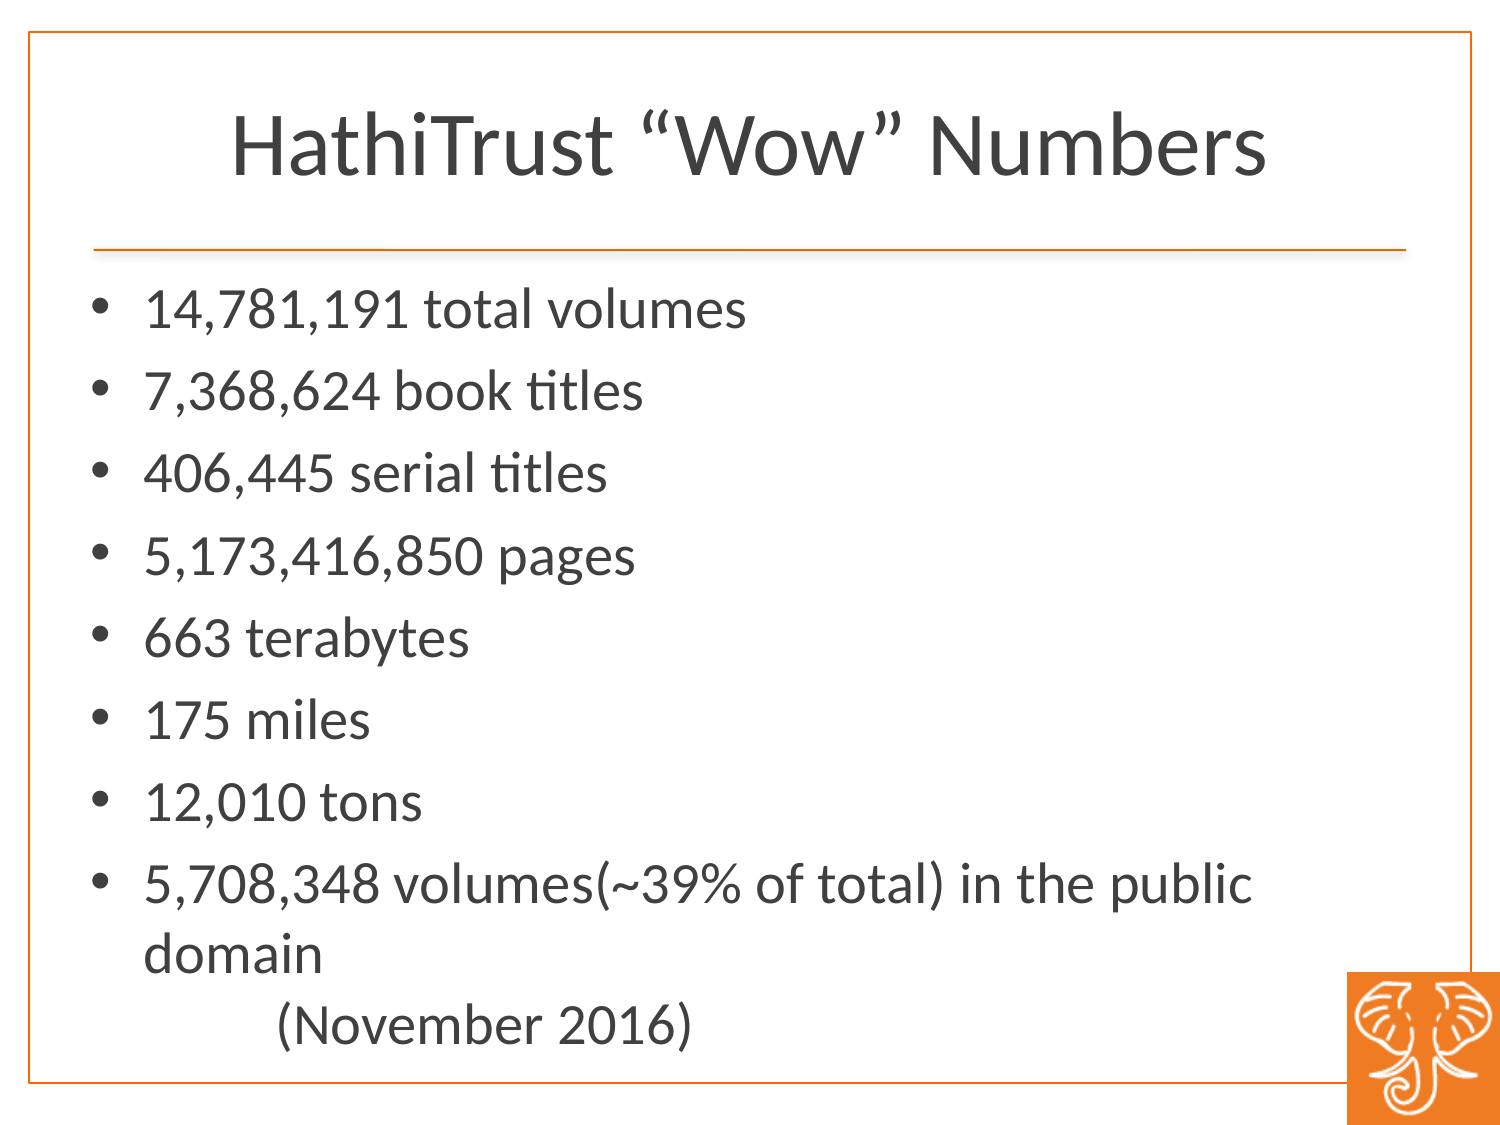

# HathiTrust “Wow” Numbers
14,781,191 total volumes
7,368,624 book titles
406,445 serial titles
5,173,416,850 pages
663 terabytes
175 miles
12,010 tons
5,708,348 volumes(~39% of total) in the public domain
						(November 2016)